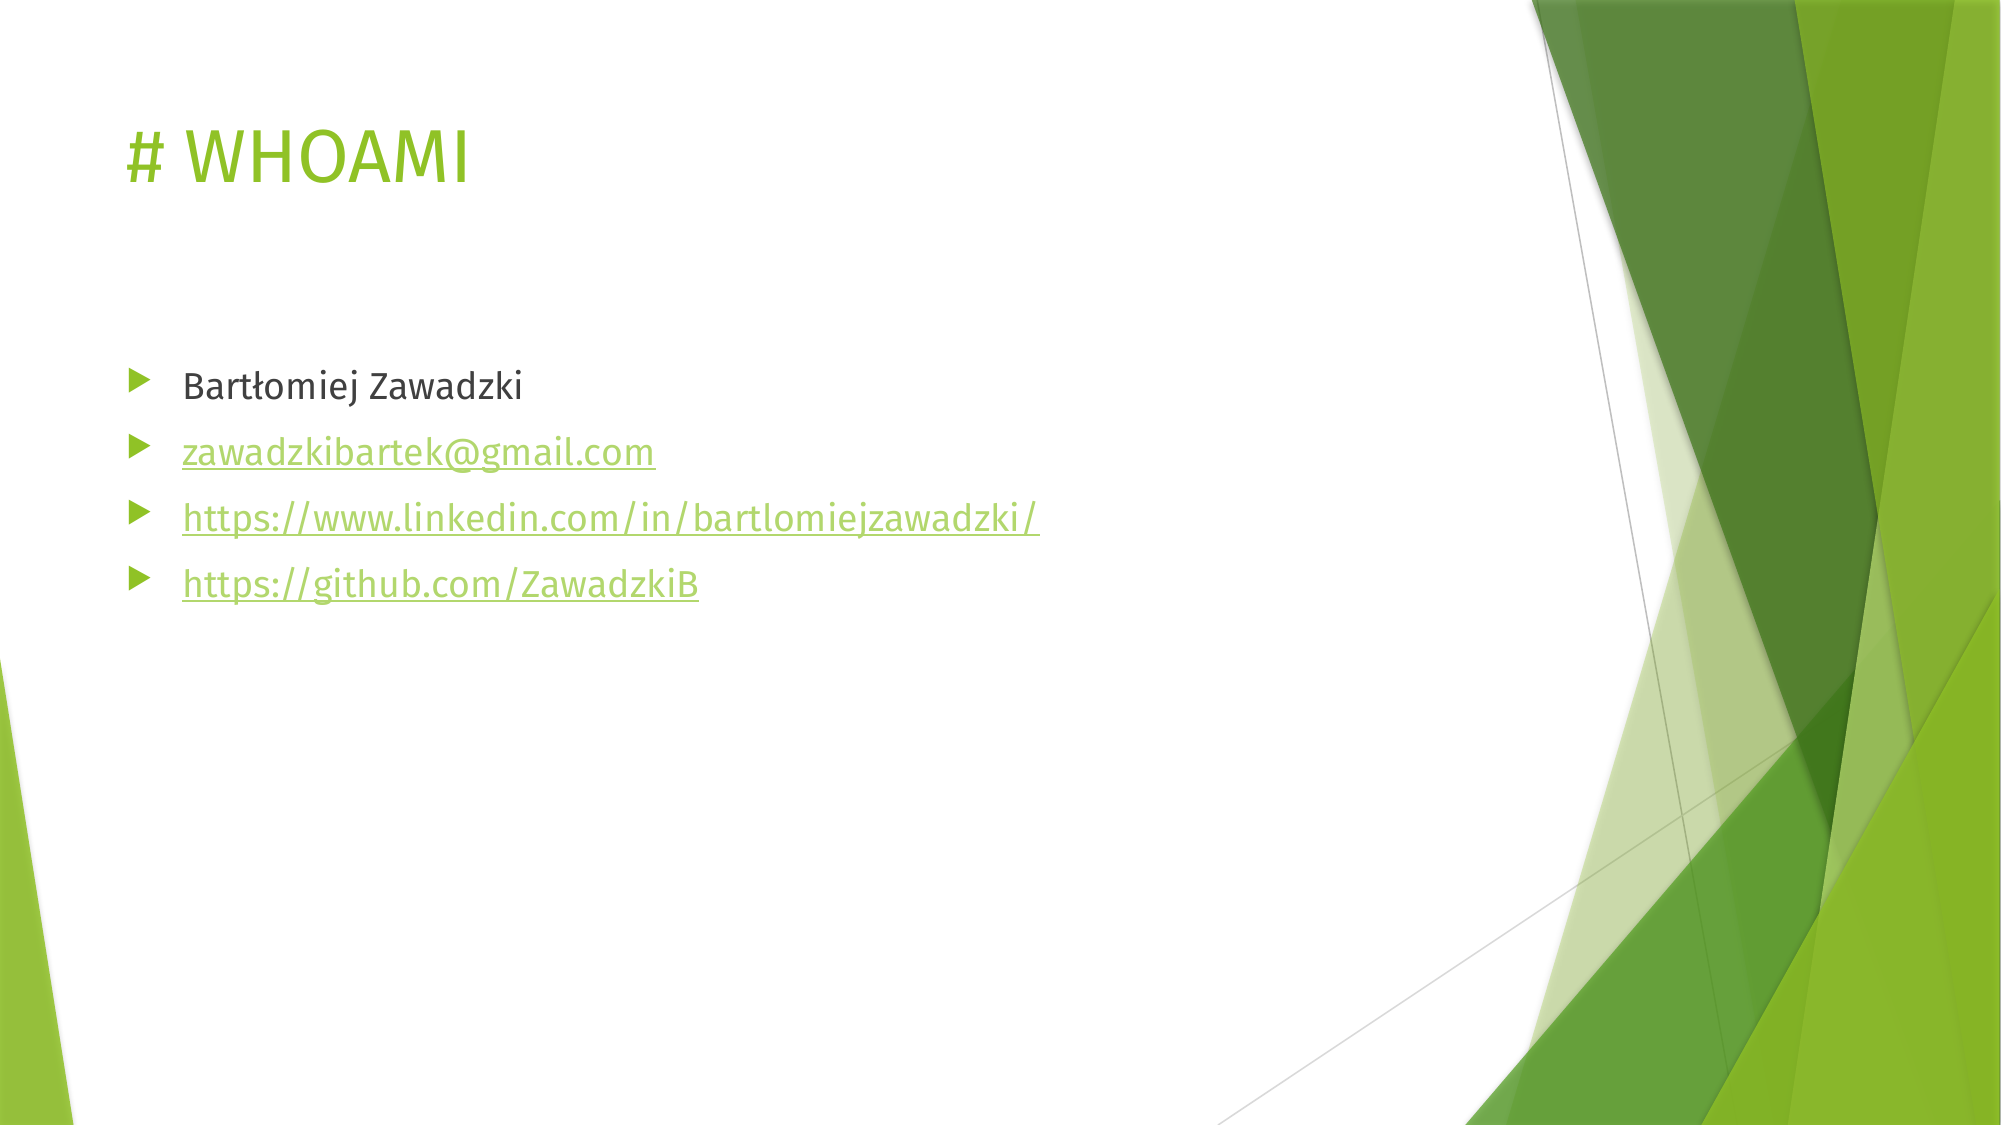

# # WHOAMI
Bartłomiej Zawadzki
zawadzkibartek@gmail.com
https://www.linkedin.com/in/bartlomiejzawadzki/
https://github.com/ZawadzkiB